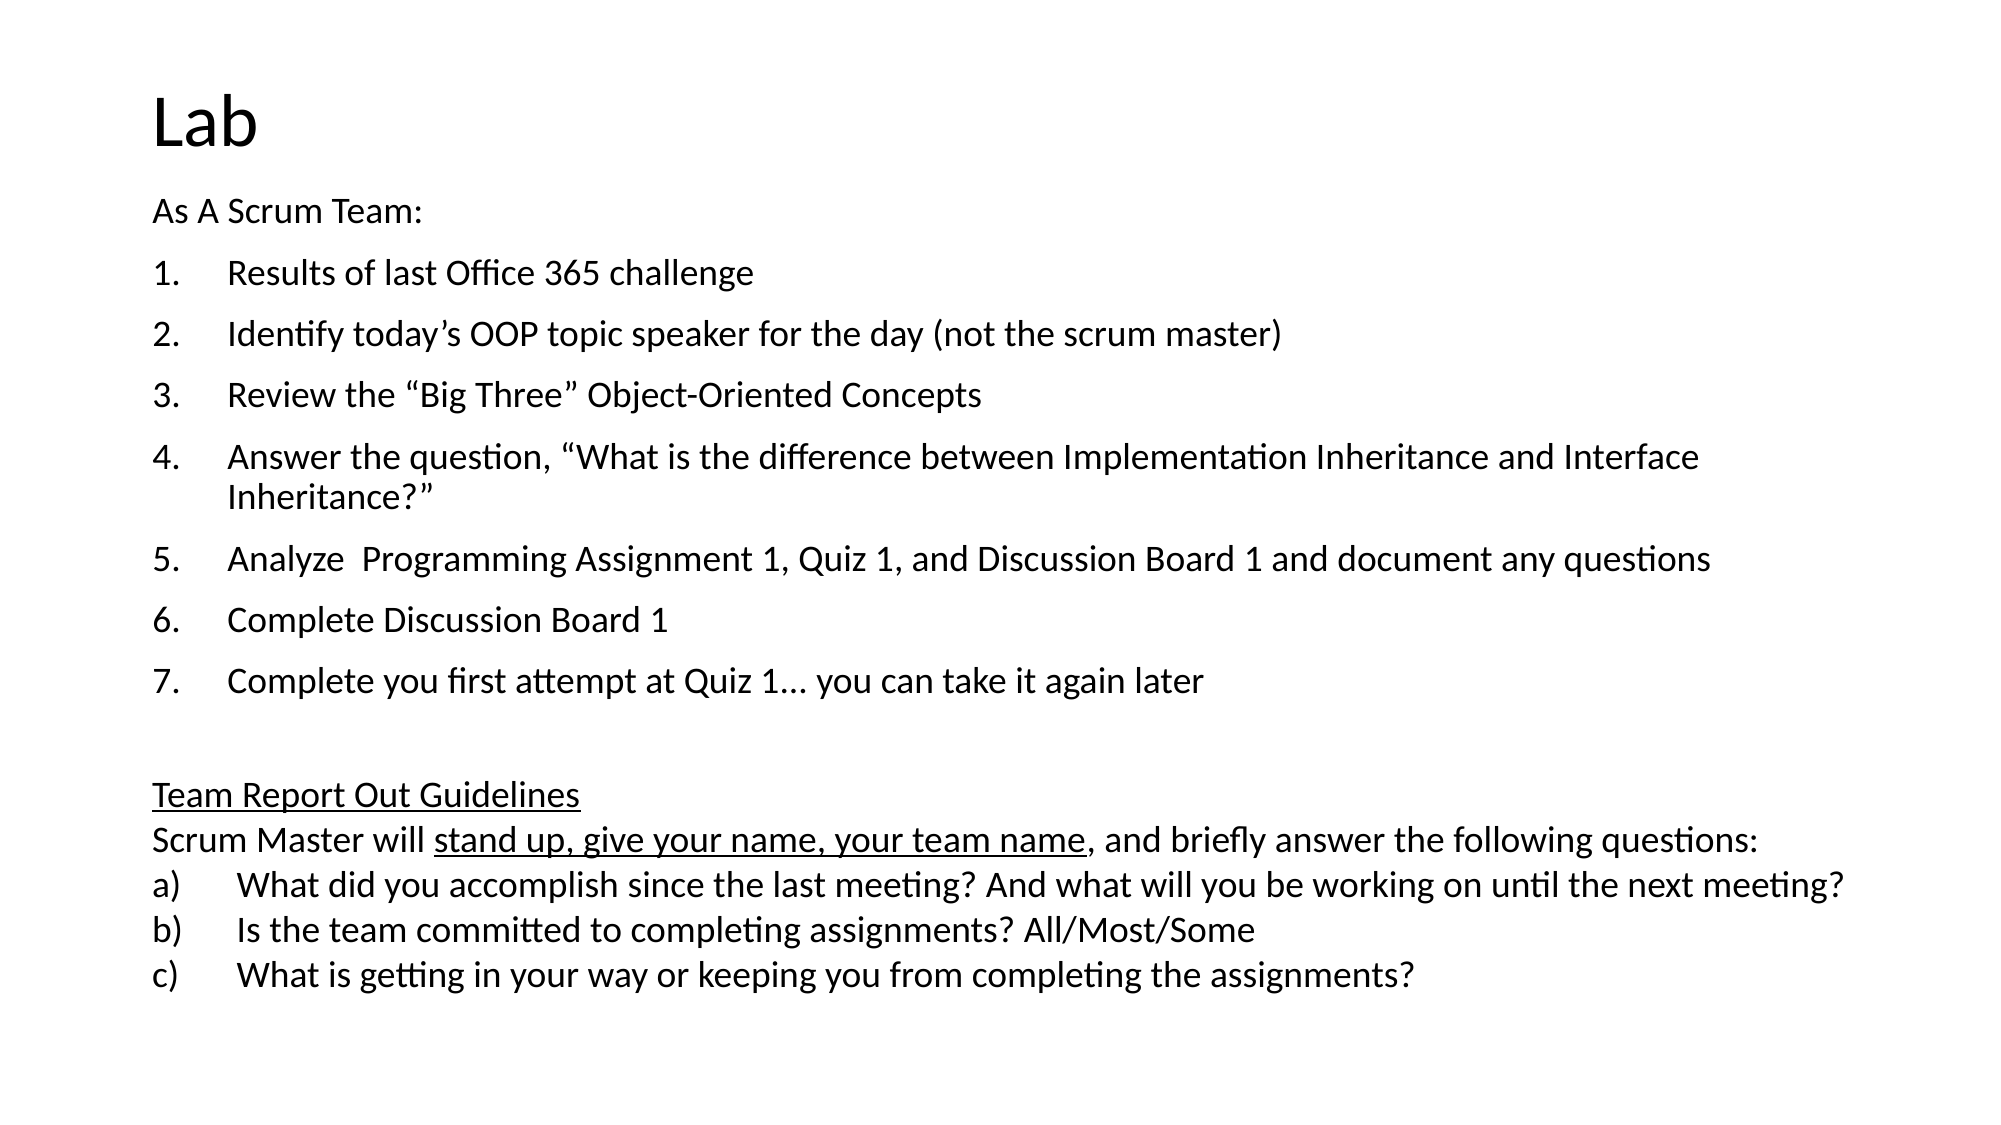

# Lab
As A Scrum Team:
Results of last Office 365 challenge
Identify today’s OOP topic speaker for the day (not the scrum master)
Review the “Big Three” Object-Oriented Concepts
Answer the question, “What is the difference between Implementation Inheritance and Interface Inheritance?”
Analyze  Programming Assignment 1, Quiz 1, and Discussion Board 1 and document any questions
Complete Discussion Board 1
Complete you first attempt at Quiz 1... you can take it again later

Team Report Out Guidelines
Scrum Master will stand up, give your name, your team name, and briefly answer the following questions:
What did you accomplish since the last meeting? And what will you be working on until the next meeting?
Is the team committed to completing assignments? All/Most/Some
What is getting in your way or keeping you from completing the assignments?